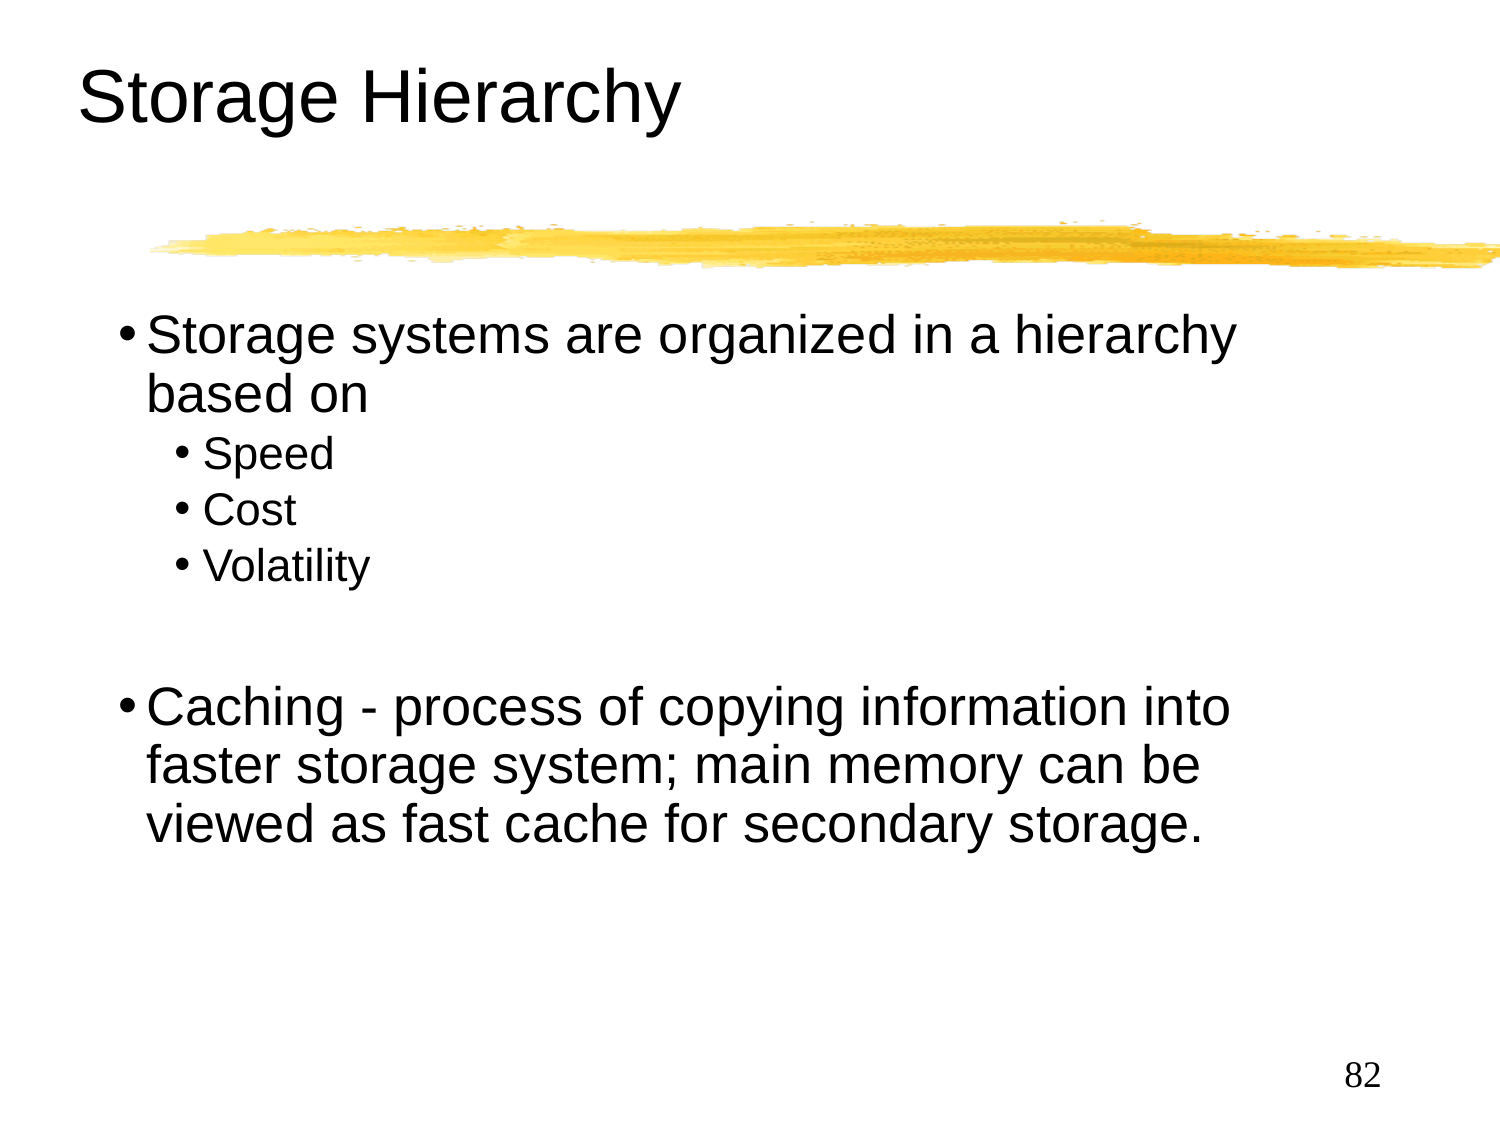

# Storage Hierarchy
Storage systems are organized in a hierarchy based on
Speed
Cost
Volatility

Caching - process of copying information into faster storage system; main memory can be viewed as fast cache for secondary storage.
82